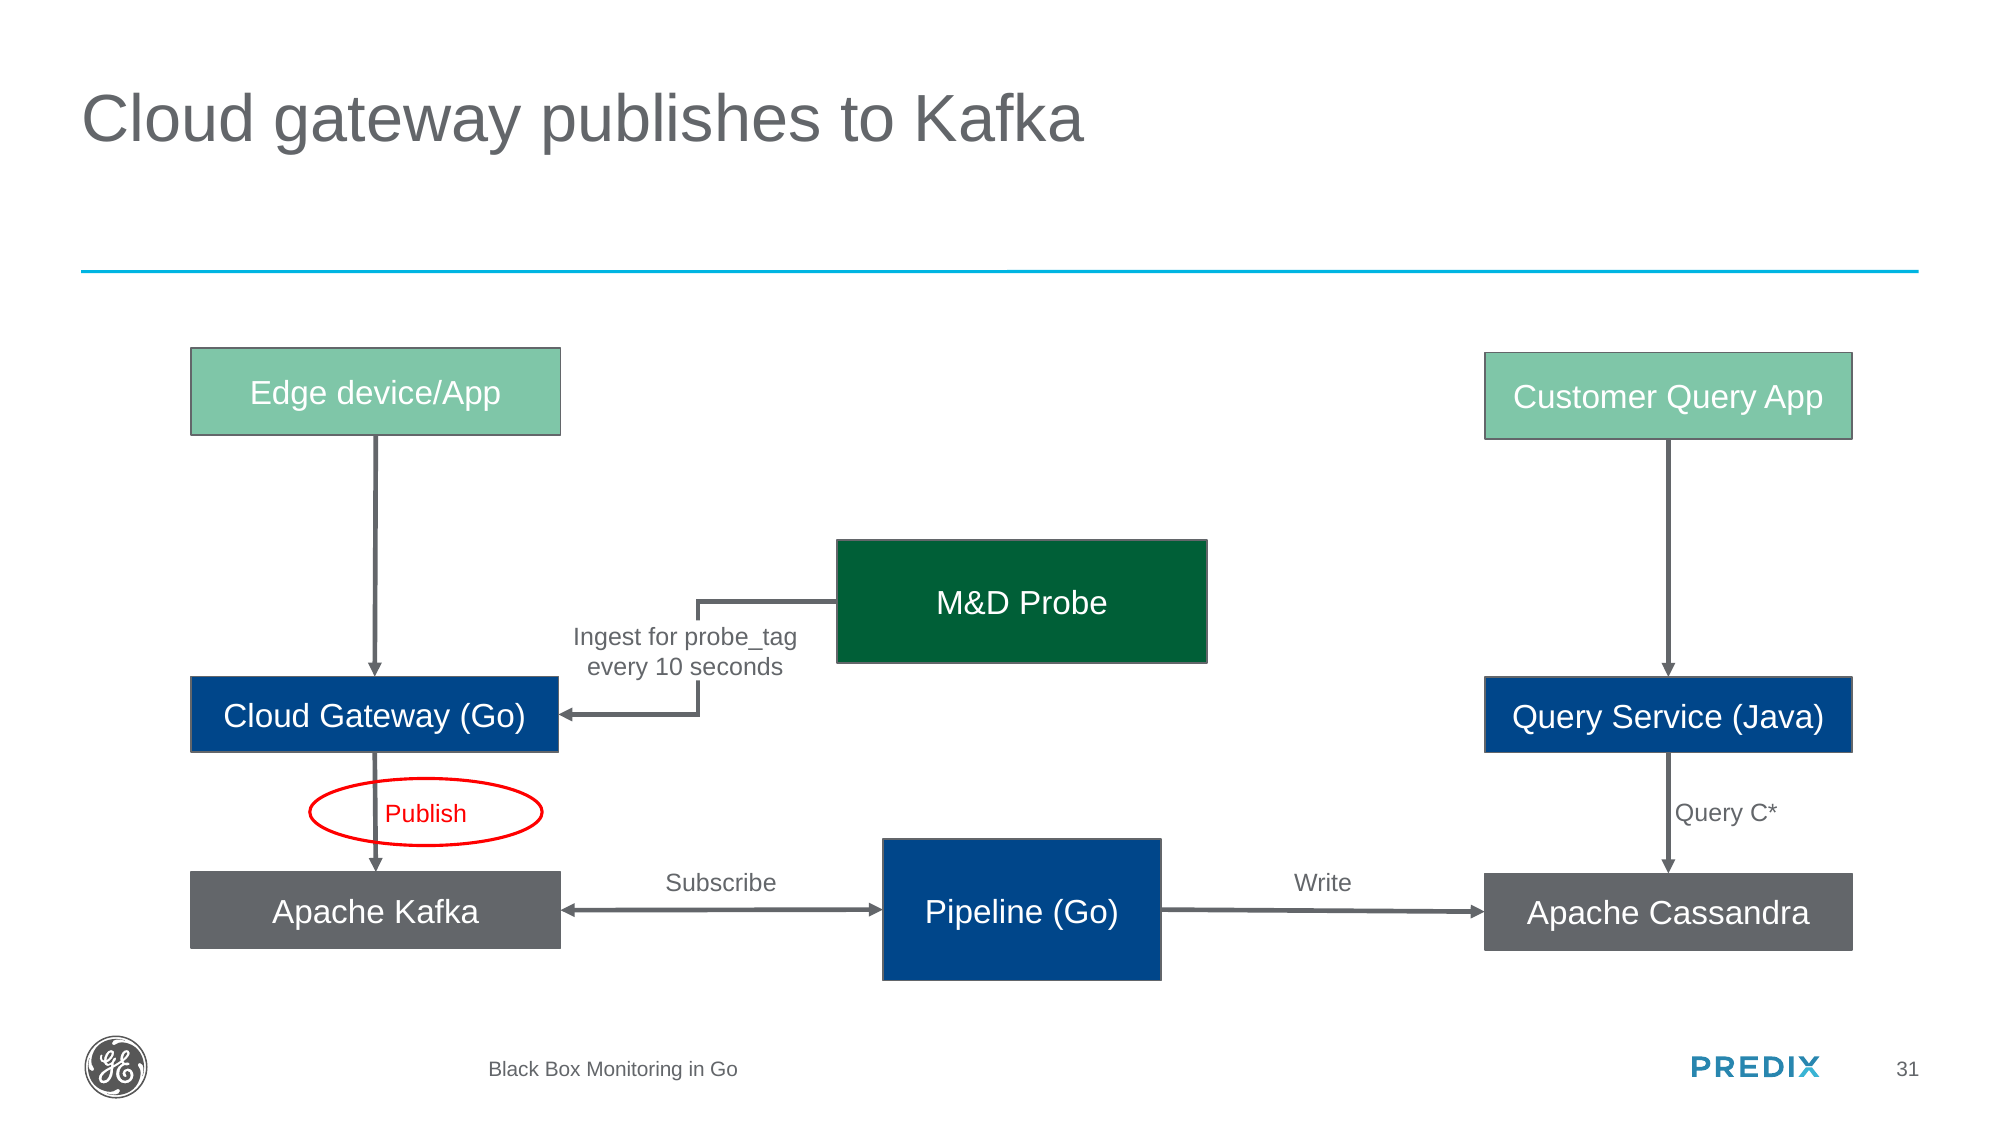

# Cloud gateway publishes to Kafka
Edge device/App
Customer Query App
M&D Probe

Ingest for probe_tag
every 10 seconds
Cloud Gateway (Go)
Query Service (Java)

Query C*
Publish
Pipeline (Go)
Subscribe
Write
Apache Kafka
Apache Cassandra
Black Box Monitoring in Go
31